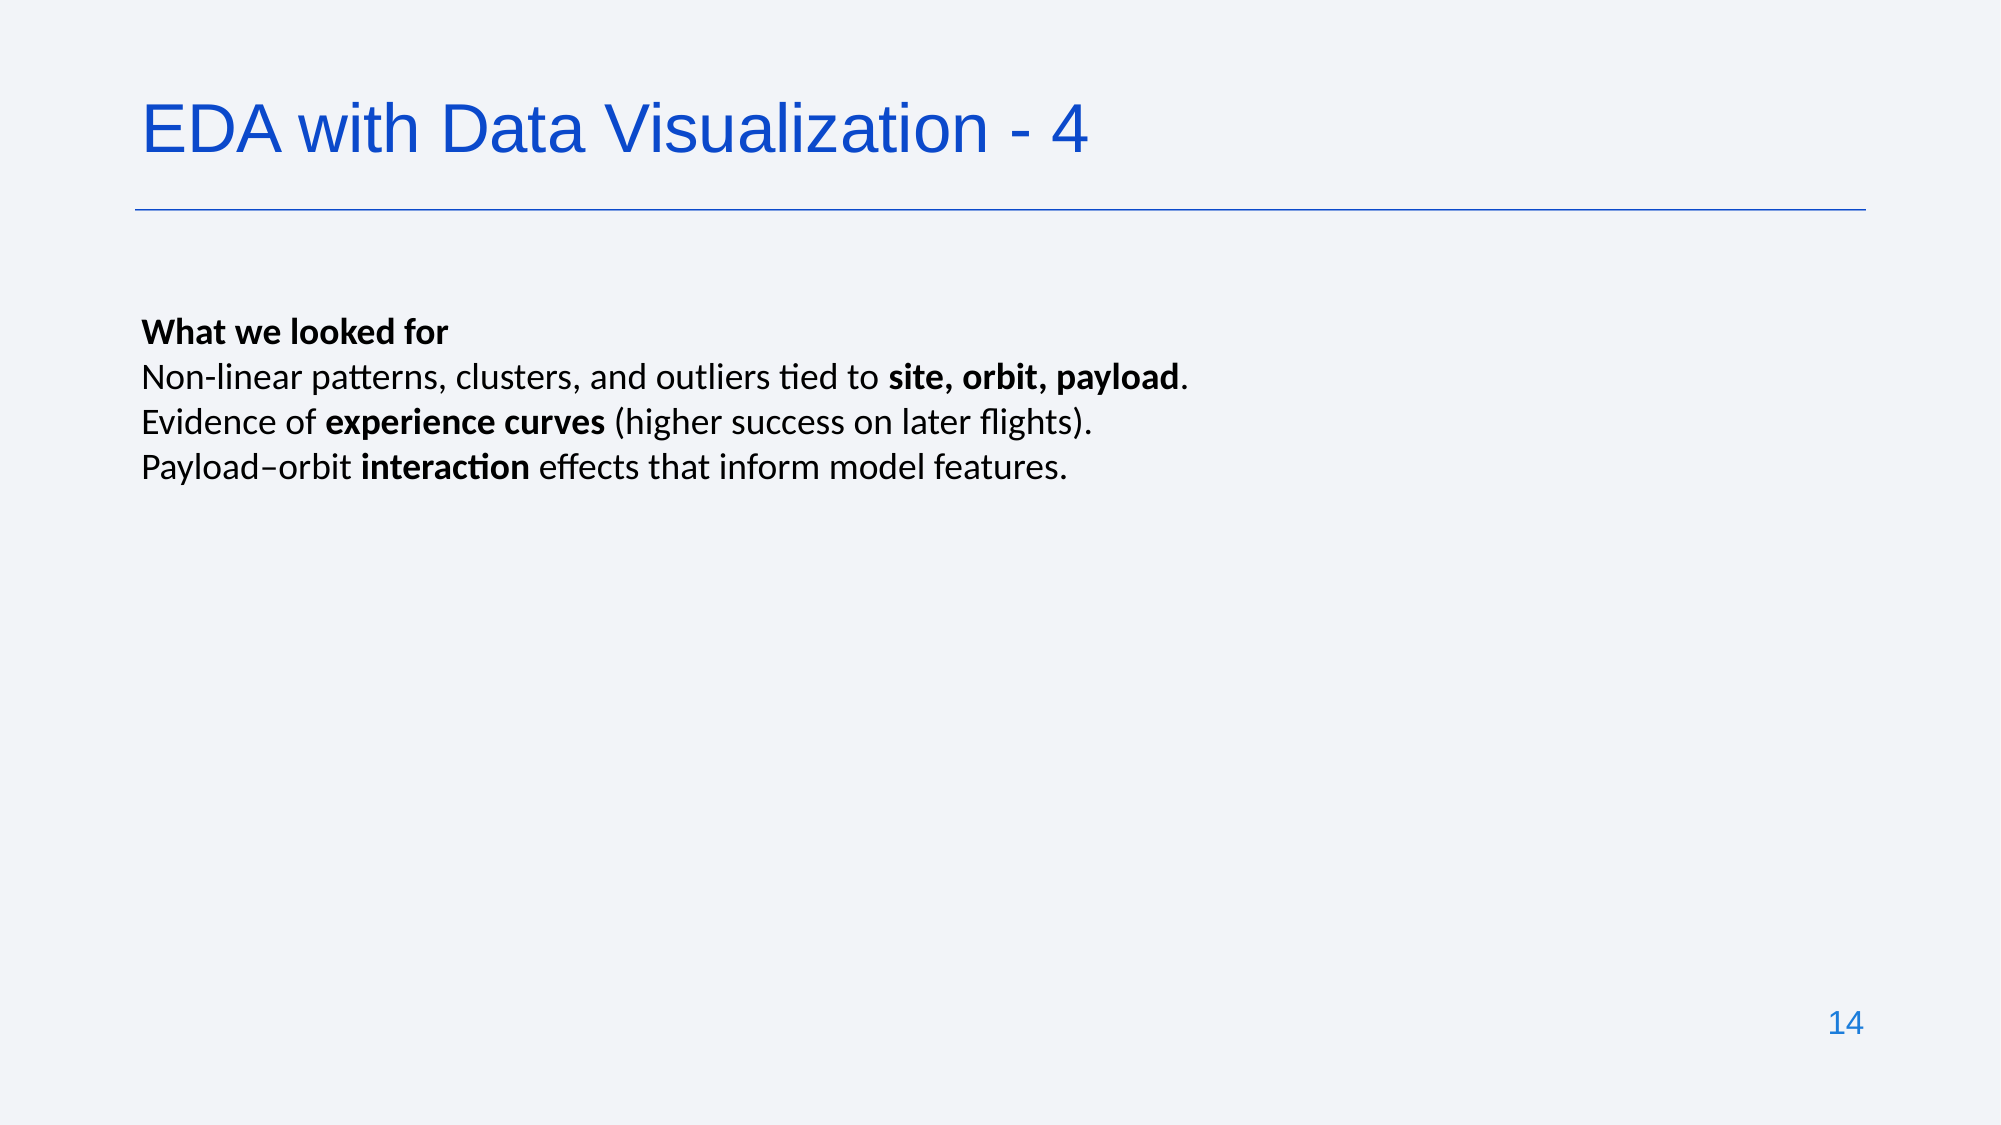

EDA with Data Visualization - 4
What we looked for
Non-linear patterns, clusters, and outliers tied to site, orbit, payload.
Evidence of experience curves (higher success on later flights).
Payload–orbit interaction effects that inform model features.
14